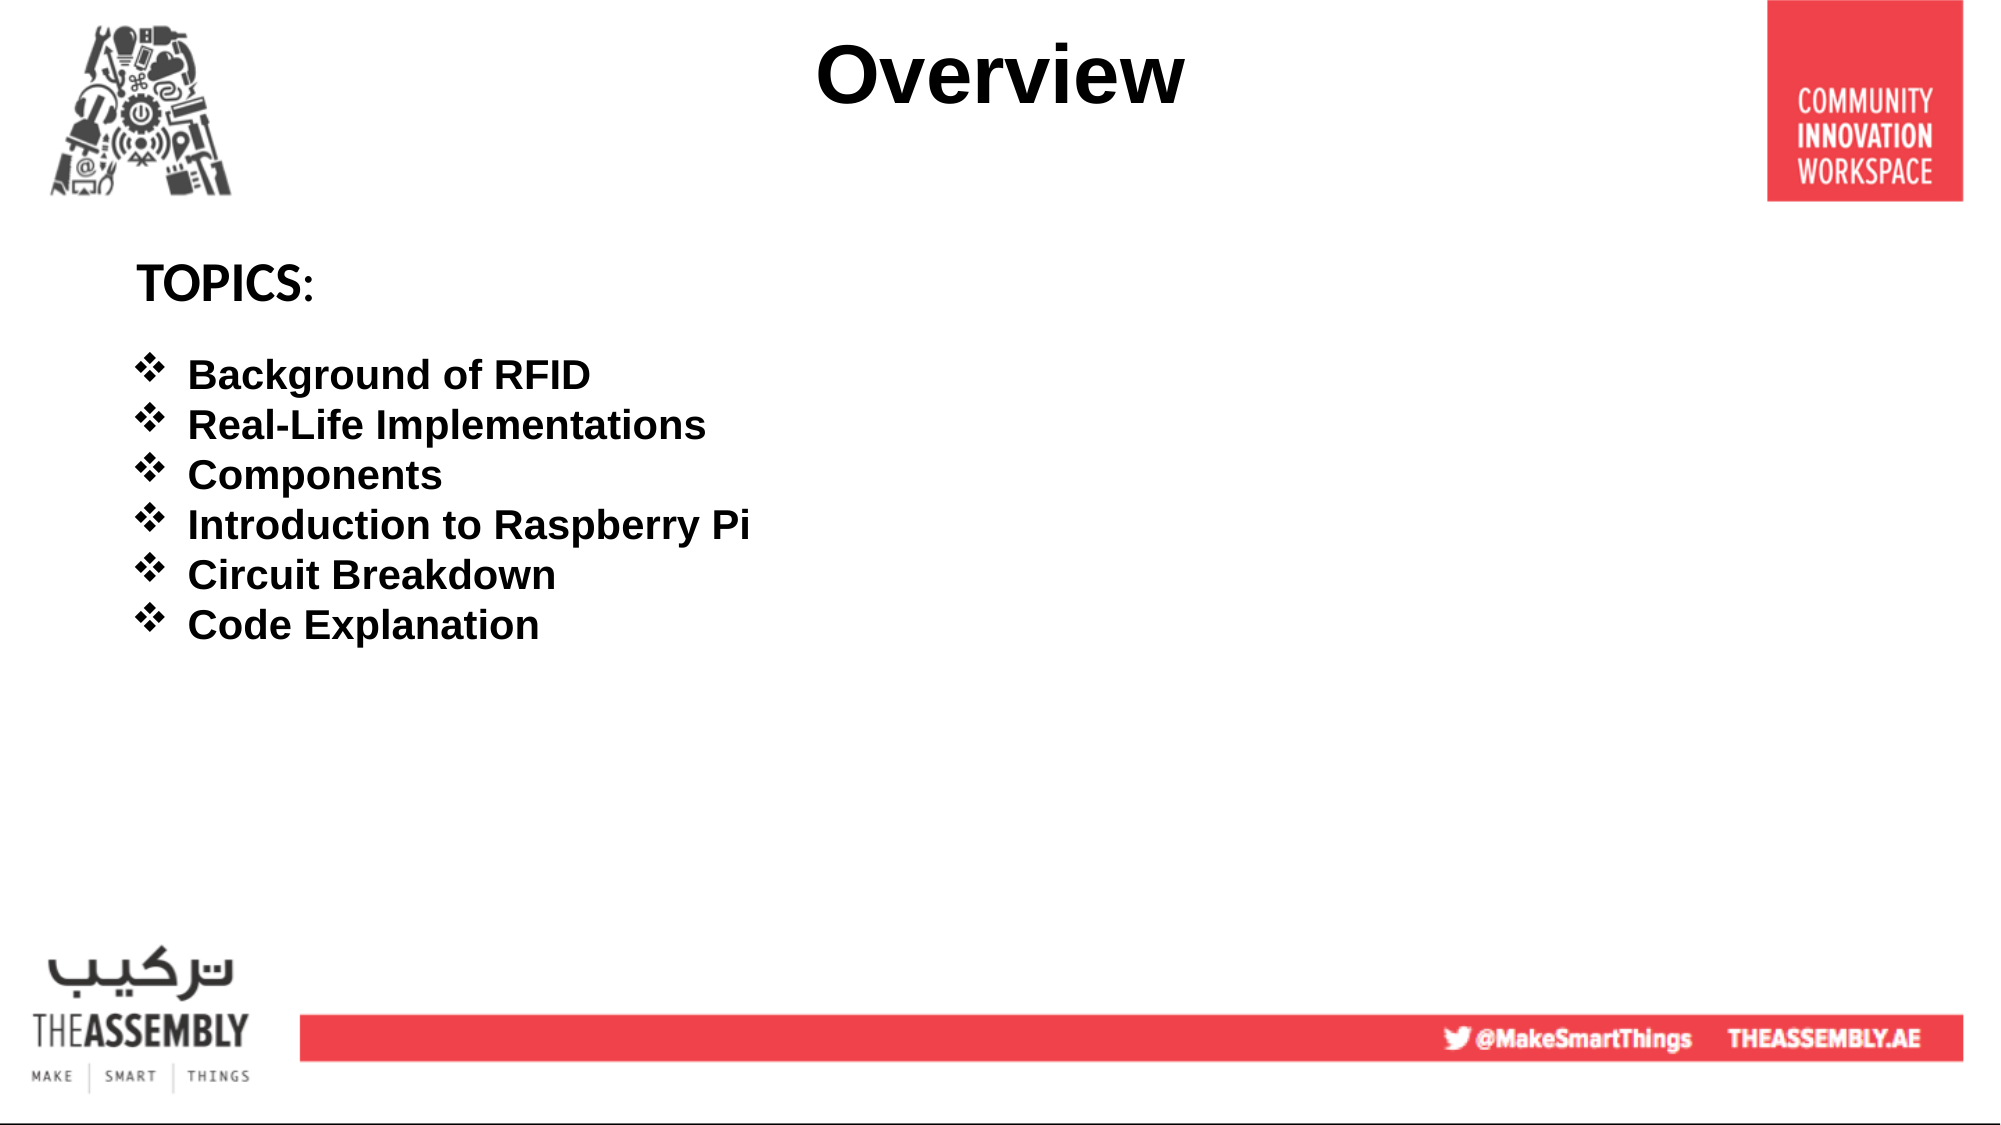

Overview
	        TOPICS:

Background of RFID
Real-Life Implementations
Components
Introduction to Raspberry Pi
Circuit Breakdown
Code Explanation